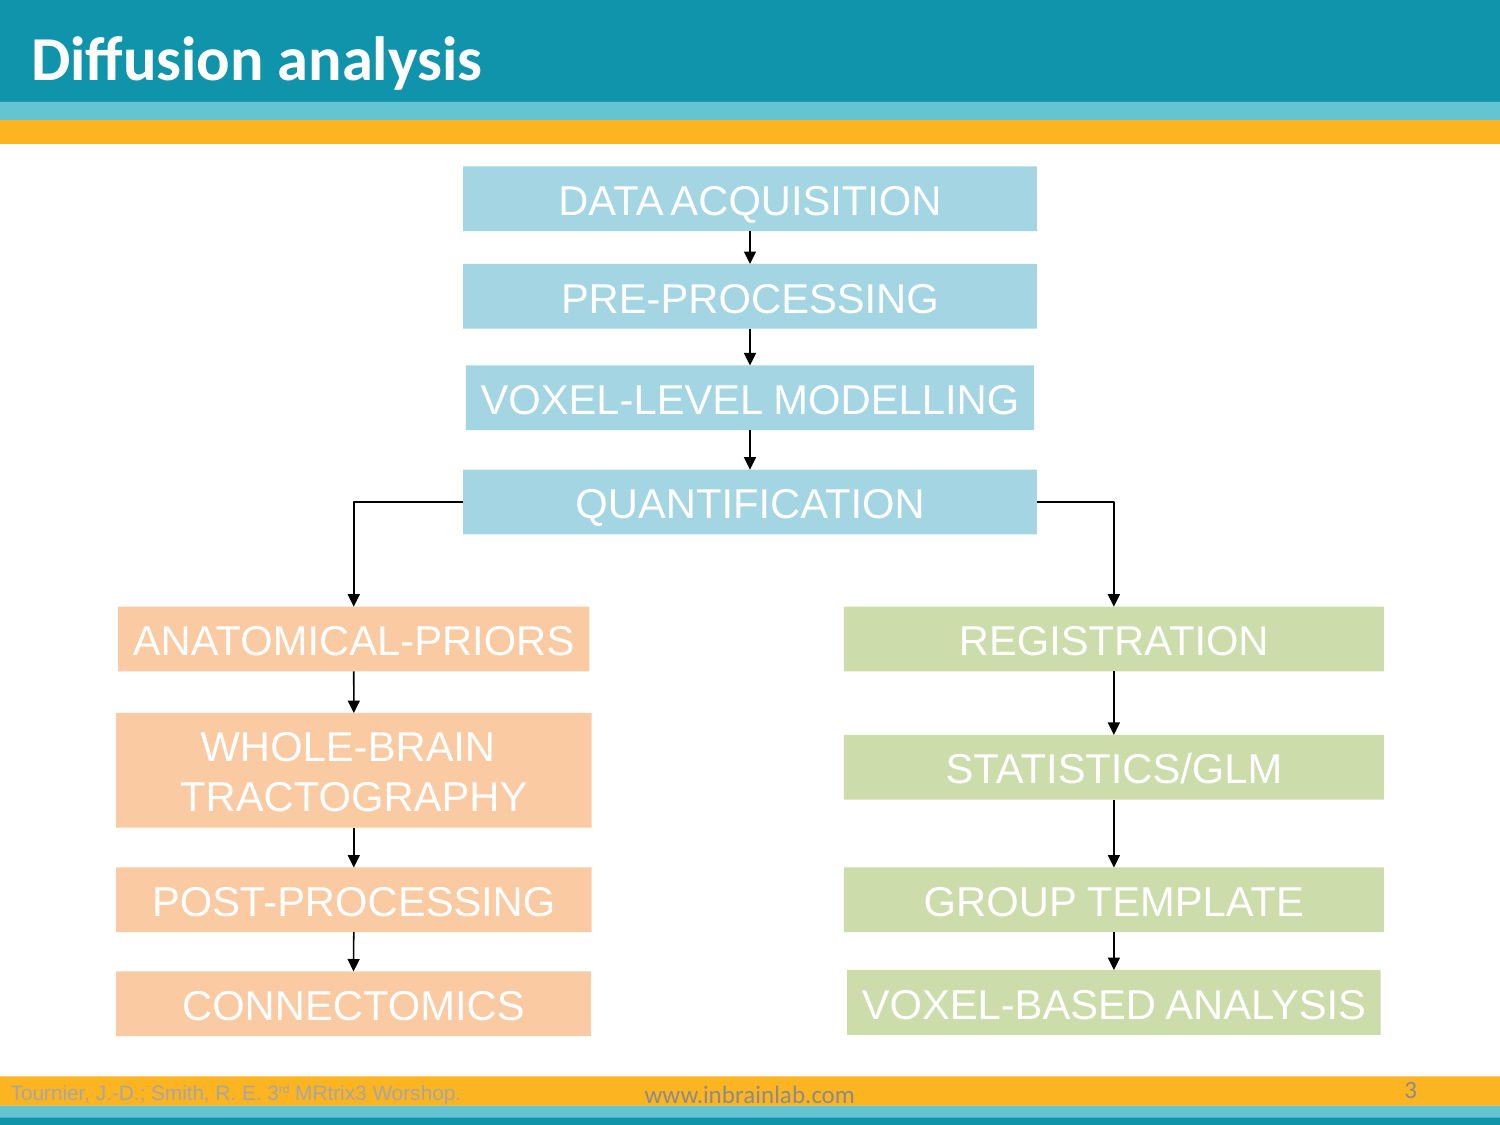

Diffusion analysis
DATA ACQUISITION
PRE-PROCESSING
VOXEL-LEVEL MODELLING
QUANTIFICATION
ANATOMICAL-PRIORS
REGISTRATION
WHOLE-BRAIN
TRACTOGRAPHY
STATISTICS/GLM
POST-PROCESSING
GROUP TEMPLATE
VOXEL-BASED ANALYSIS
CONNECTOMICS
3
www.inbrainlab.com
Tournier, J.-D.; Smith, R. E. 3rd MRtrix3 Worshop.